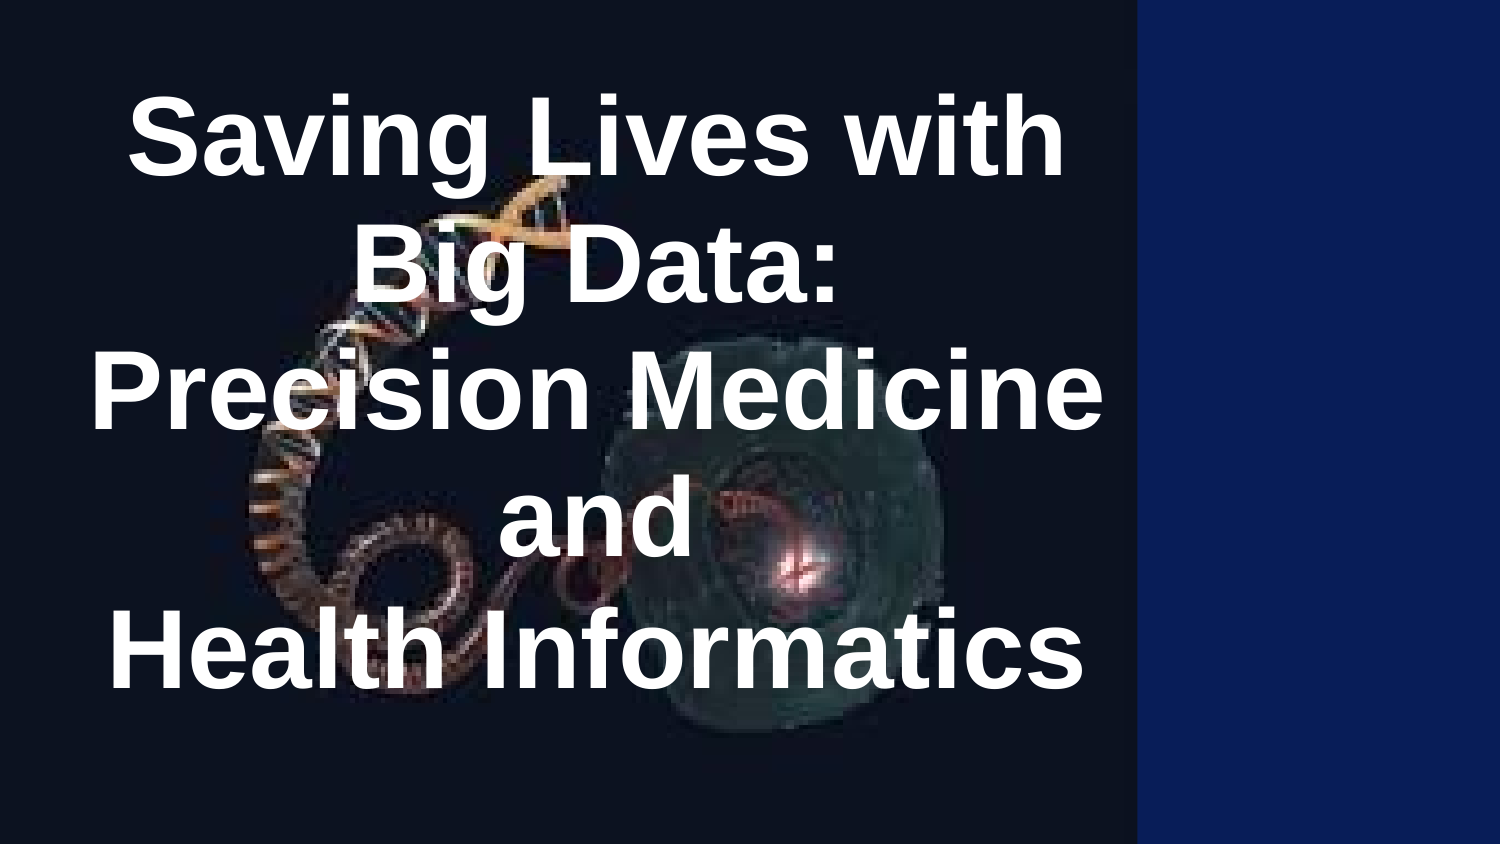

Saving Lives with Big Data: Precision Medicine and
Health Informatics